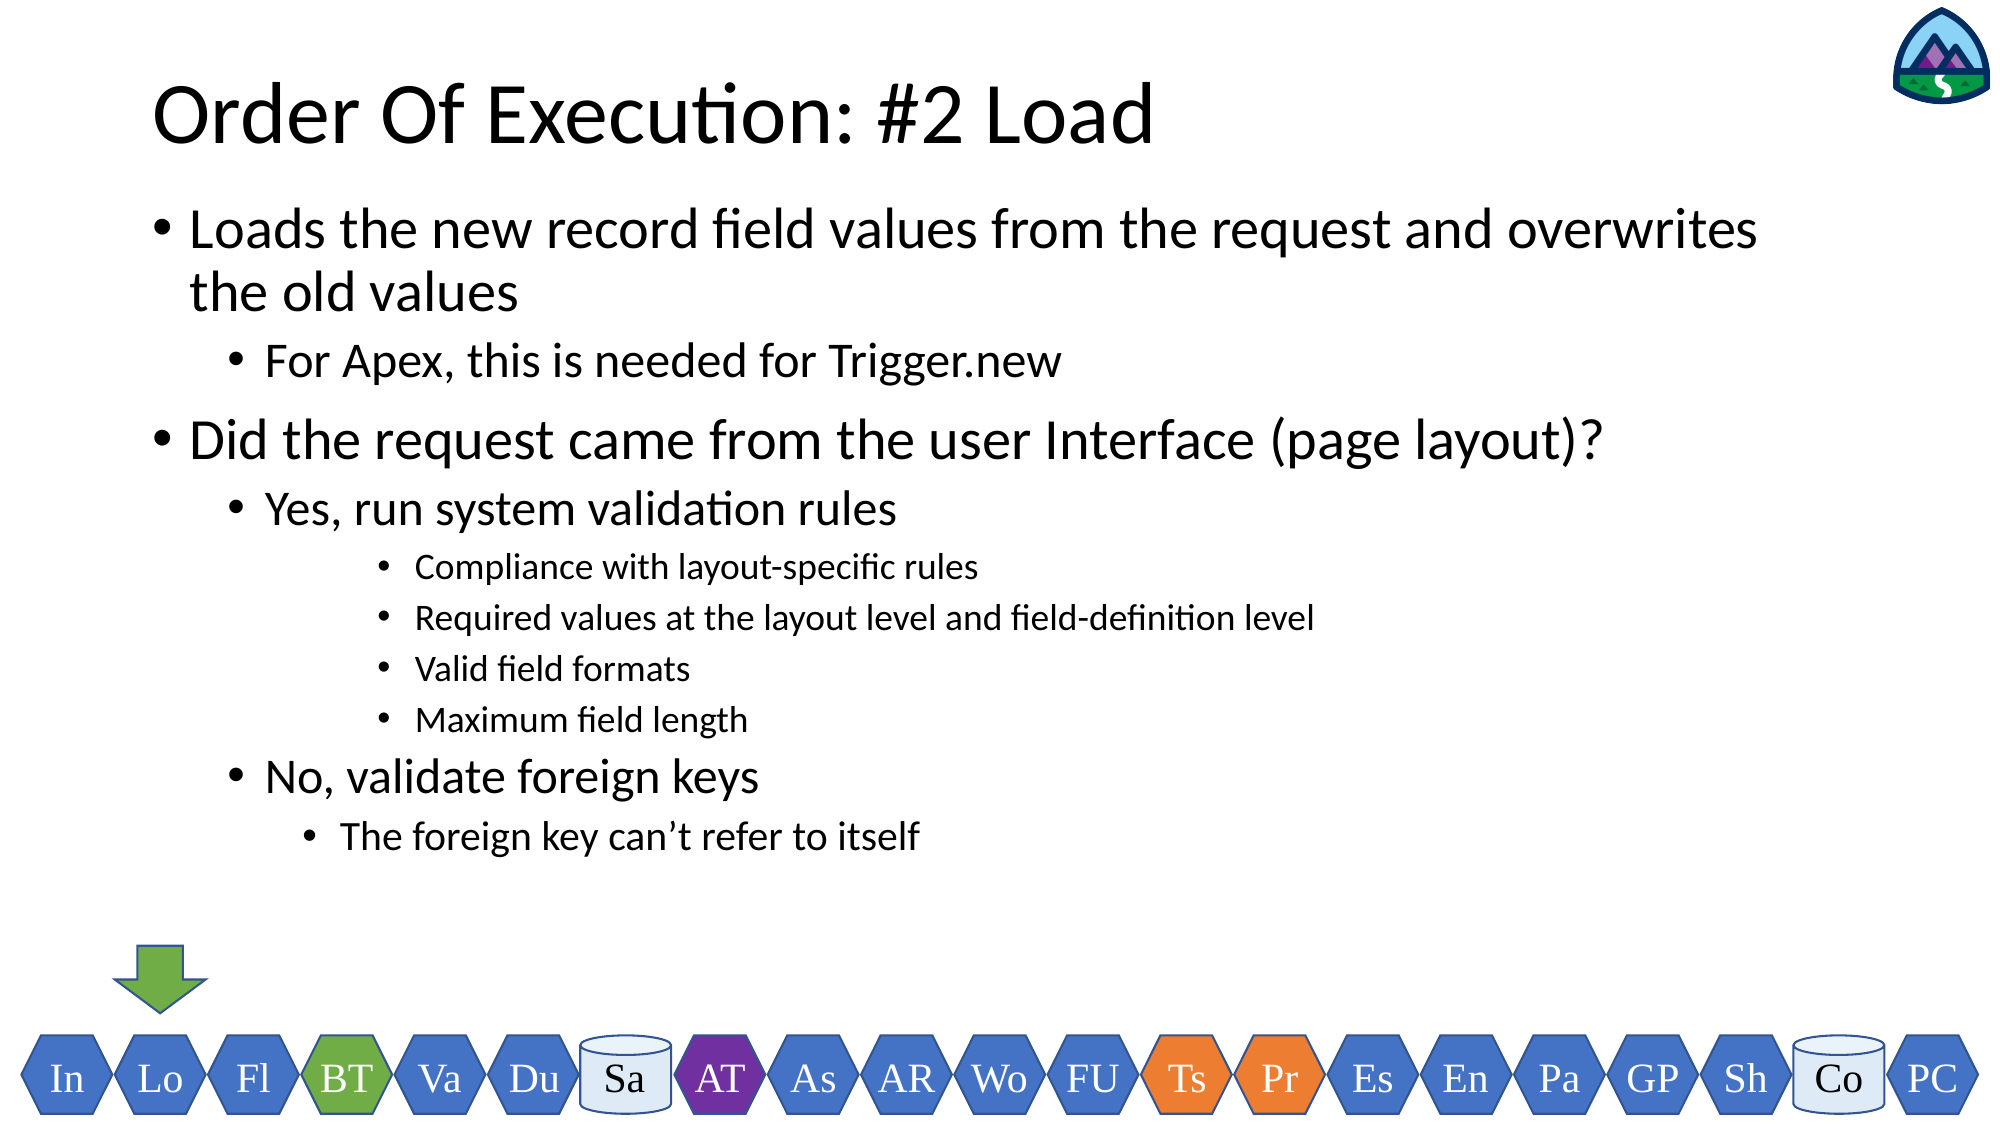

# Order Of Execution: #2 Load
Loads the new record field values from the request and overwrites the old values
For Apex, this is needed for Trigger.new
Did the request came from the user Interface (page layout)?
Yes, run system validation rules
Compliance with layout-specific rules
Required values at the layout level and field-definition level
Valid field formats
Maximum field length
No, validate foreign keys
The foreign key can’t refer to itself